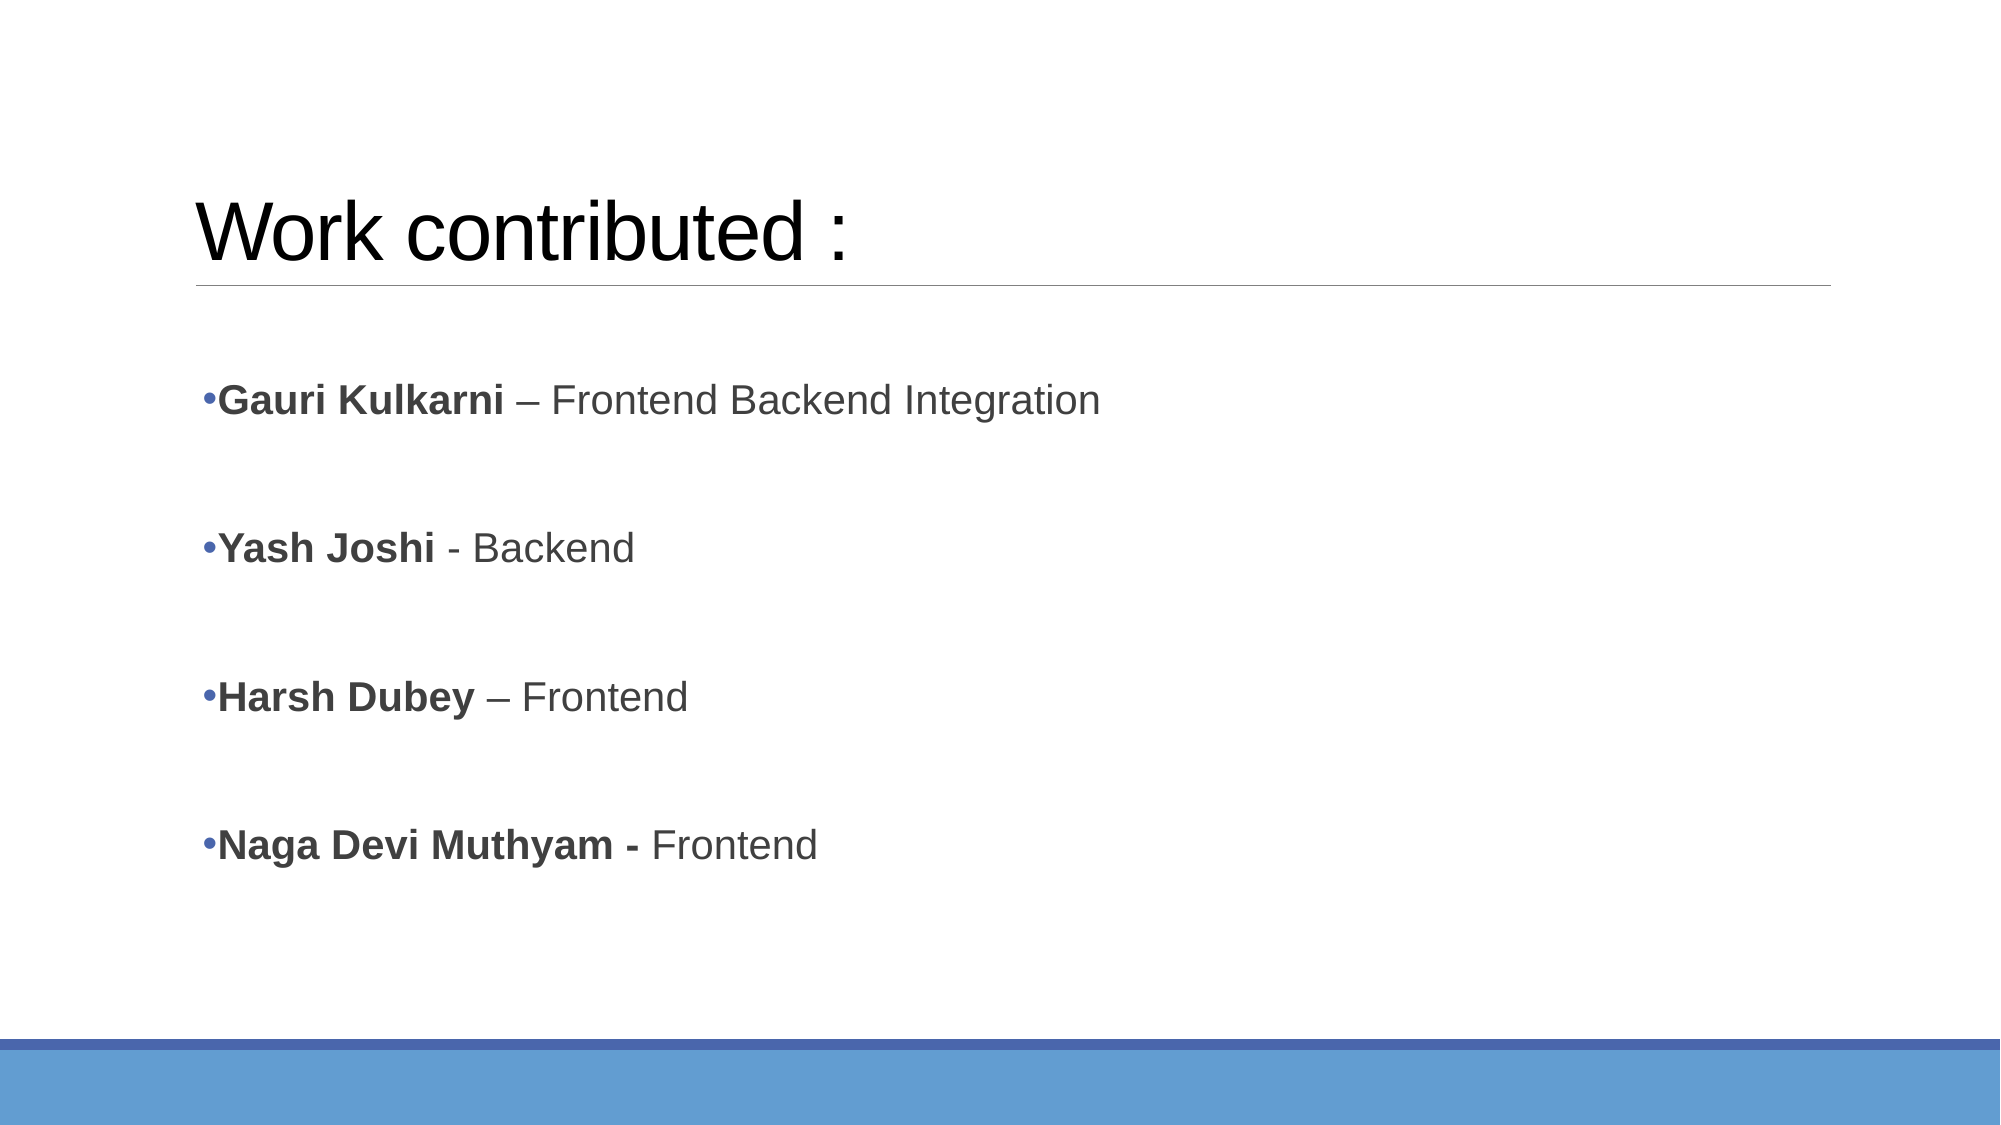

# Work contributed :
Gauri Kulkarni – Frontend Backend Integration

Yash Joshi - Backend

Harsh Dubey – Frontend

Naga Devi Muthyam - Frontend